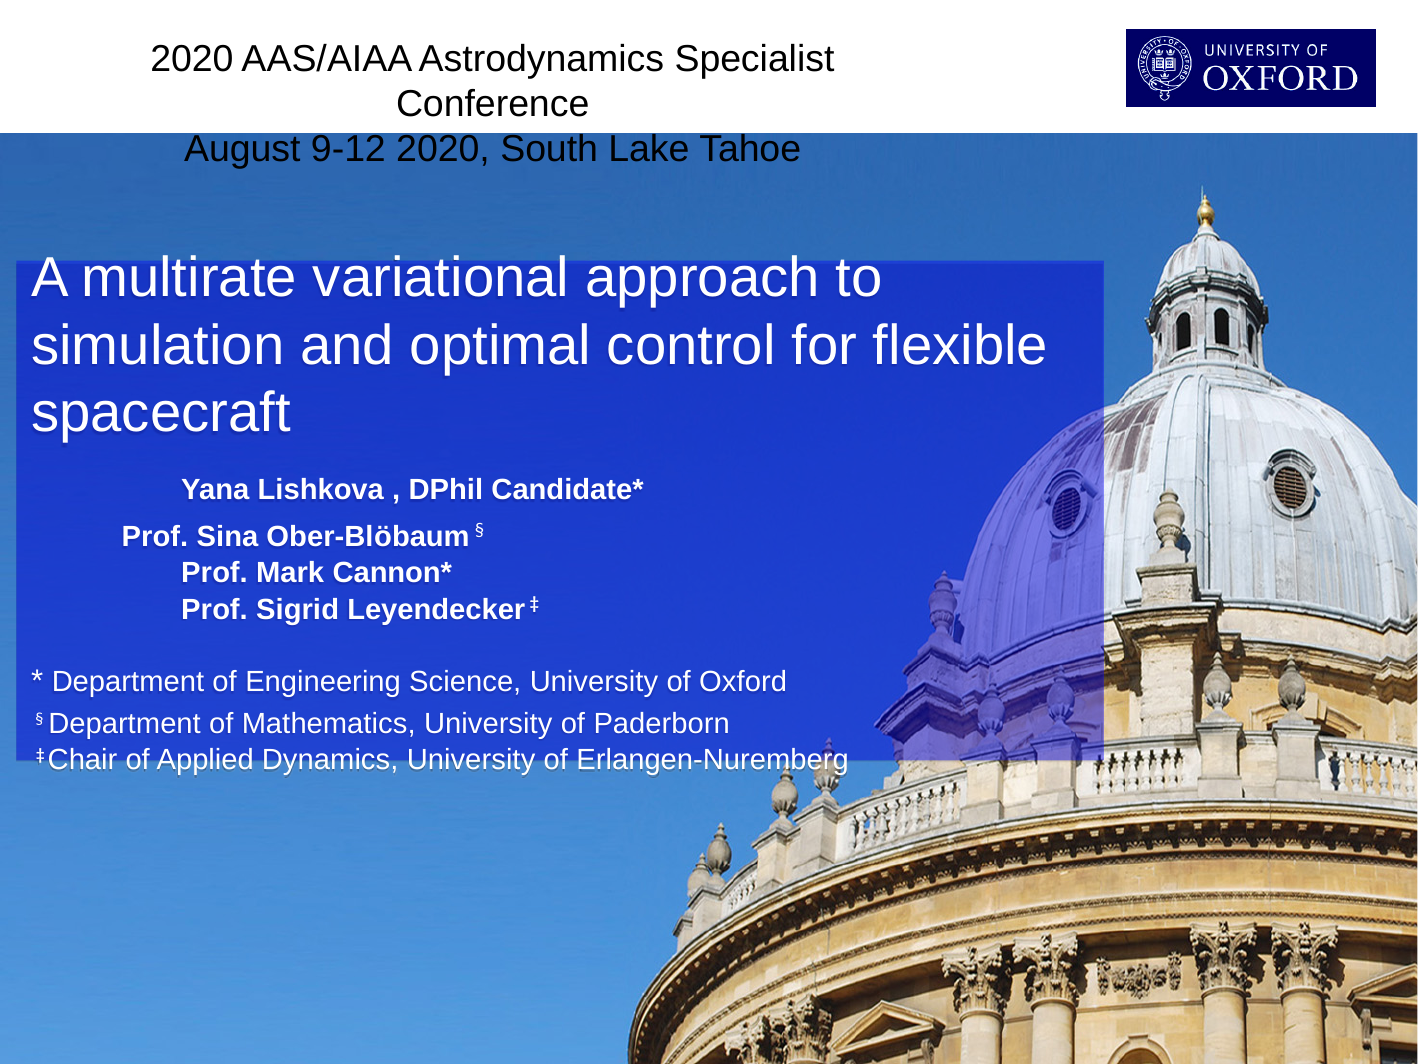

2020 AAS/AIAA Astrodynamics Specialist Conference
August 9-12 2020, South Lake Tahoe

A multirate variational approach to simulation and optimal control for flexible spacecraft
 	Yana Lishkova , DPhil Candidate*
           Prof. Sina Ober-Blöbaum §
	Prof. Mark Cannon*
	Prof. Sigrid Leyendecker ‡

* Department of Engineering Science, University of Oxford
 § Department of Mathematics, University of Paderborn
 ‡ Chair of Applied Dynamics, University of Erlangen-Nuremberg